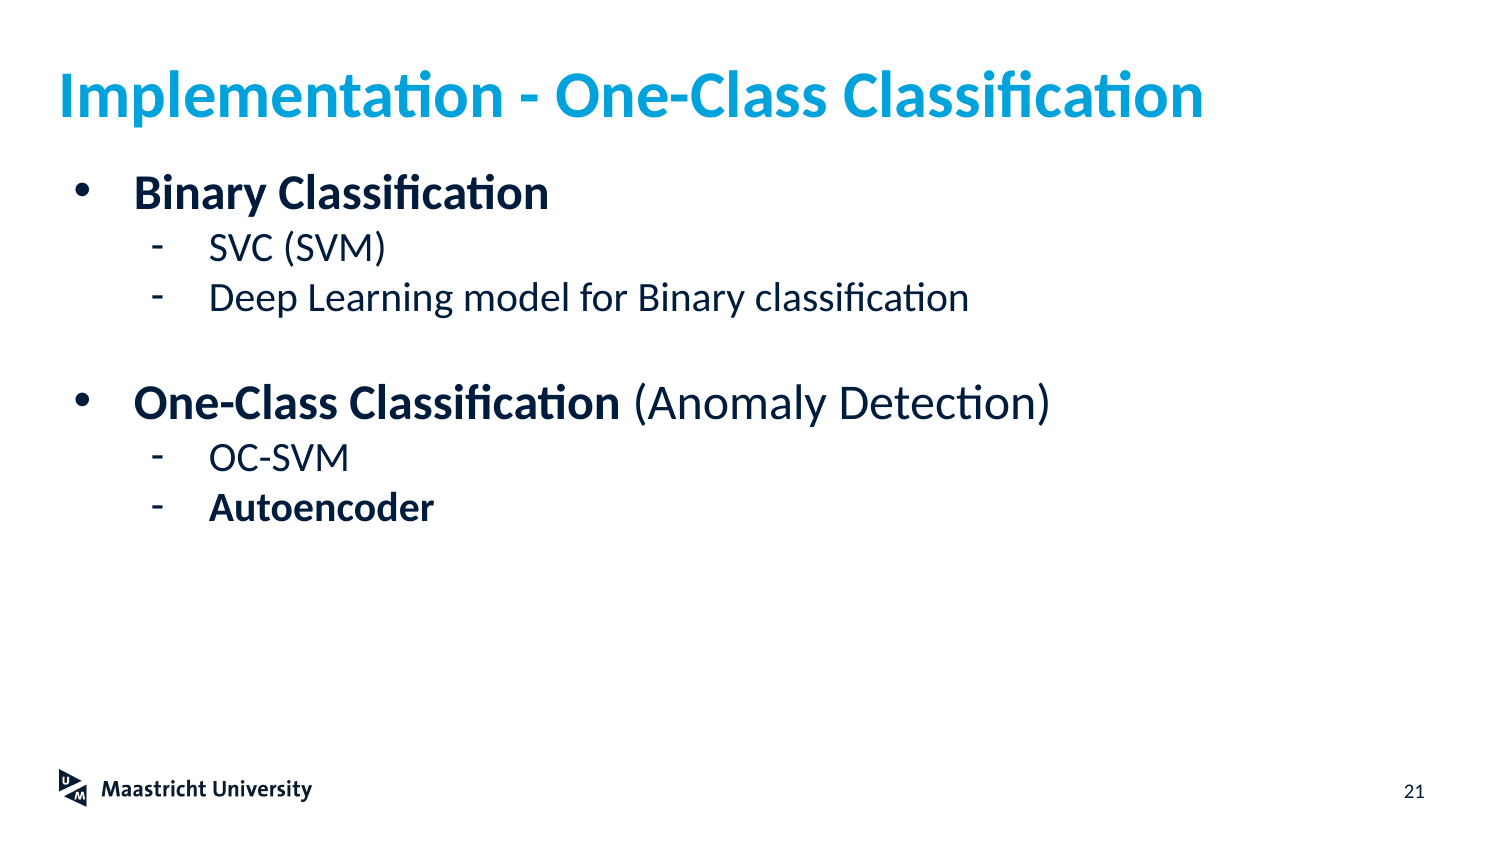

# Implementation - One-Class Classification
Binary Classification
SVC (SVM)
Deep Learning model for Binary classification

One-Class Classification (Anomaly Detection)
OC-SVM
Autoencoder

21